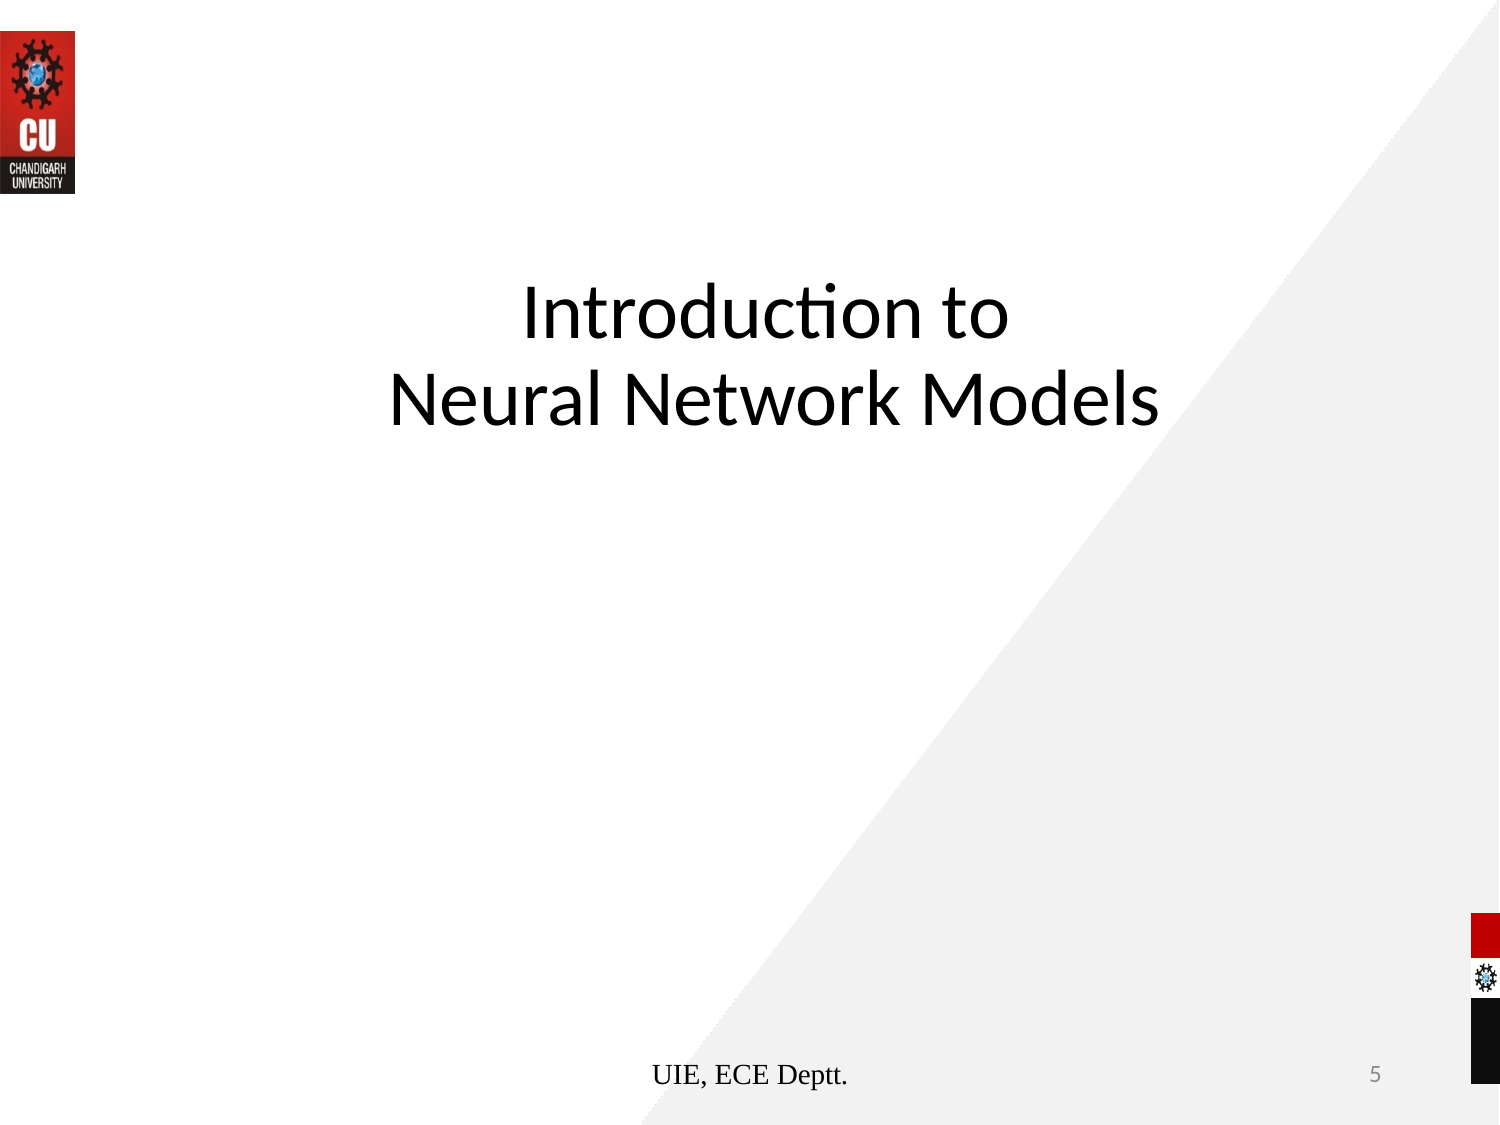

# Introduction to Neural Network Models
UIE, ECE Deptt.
5